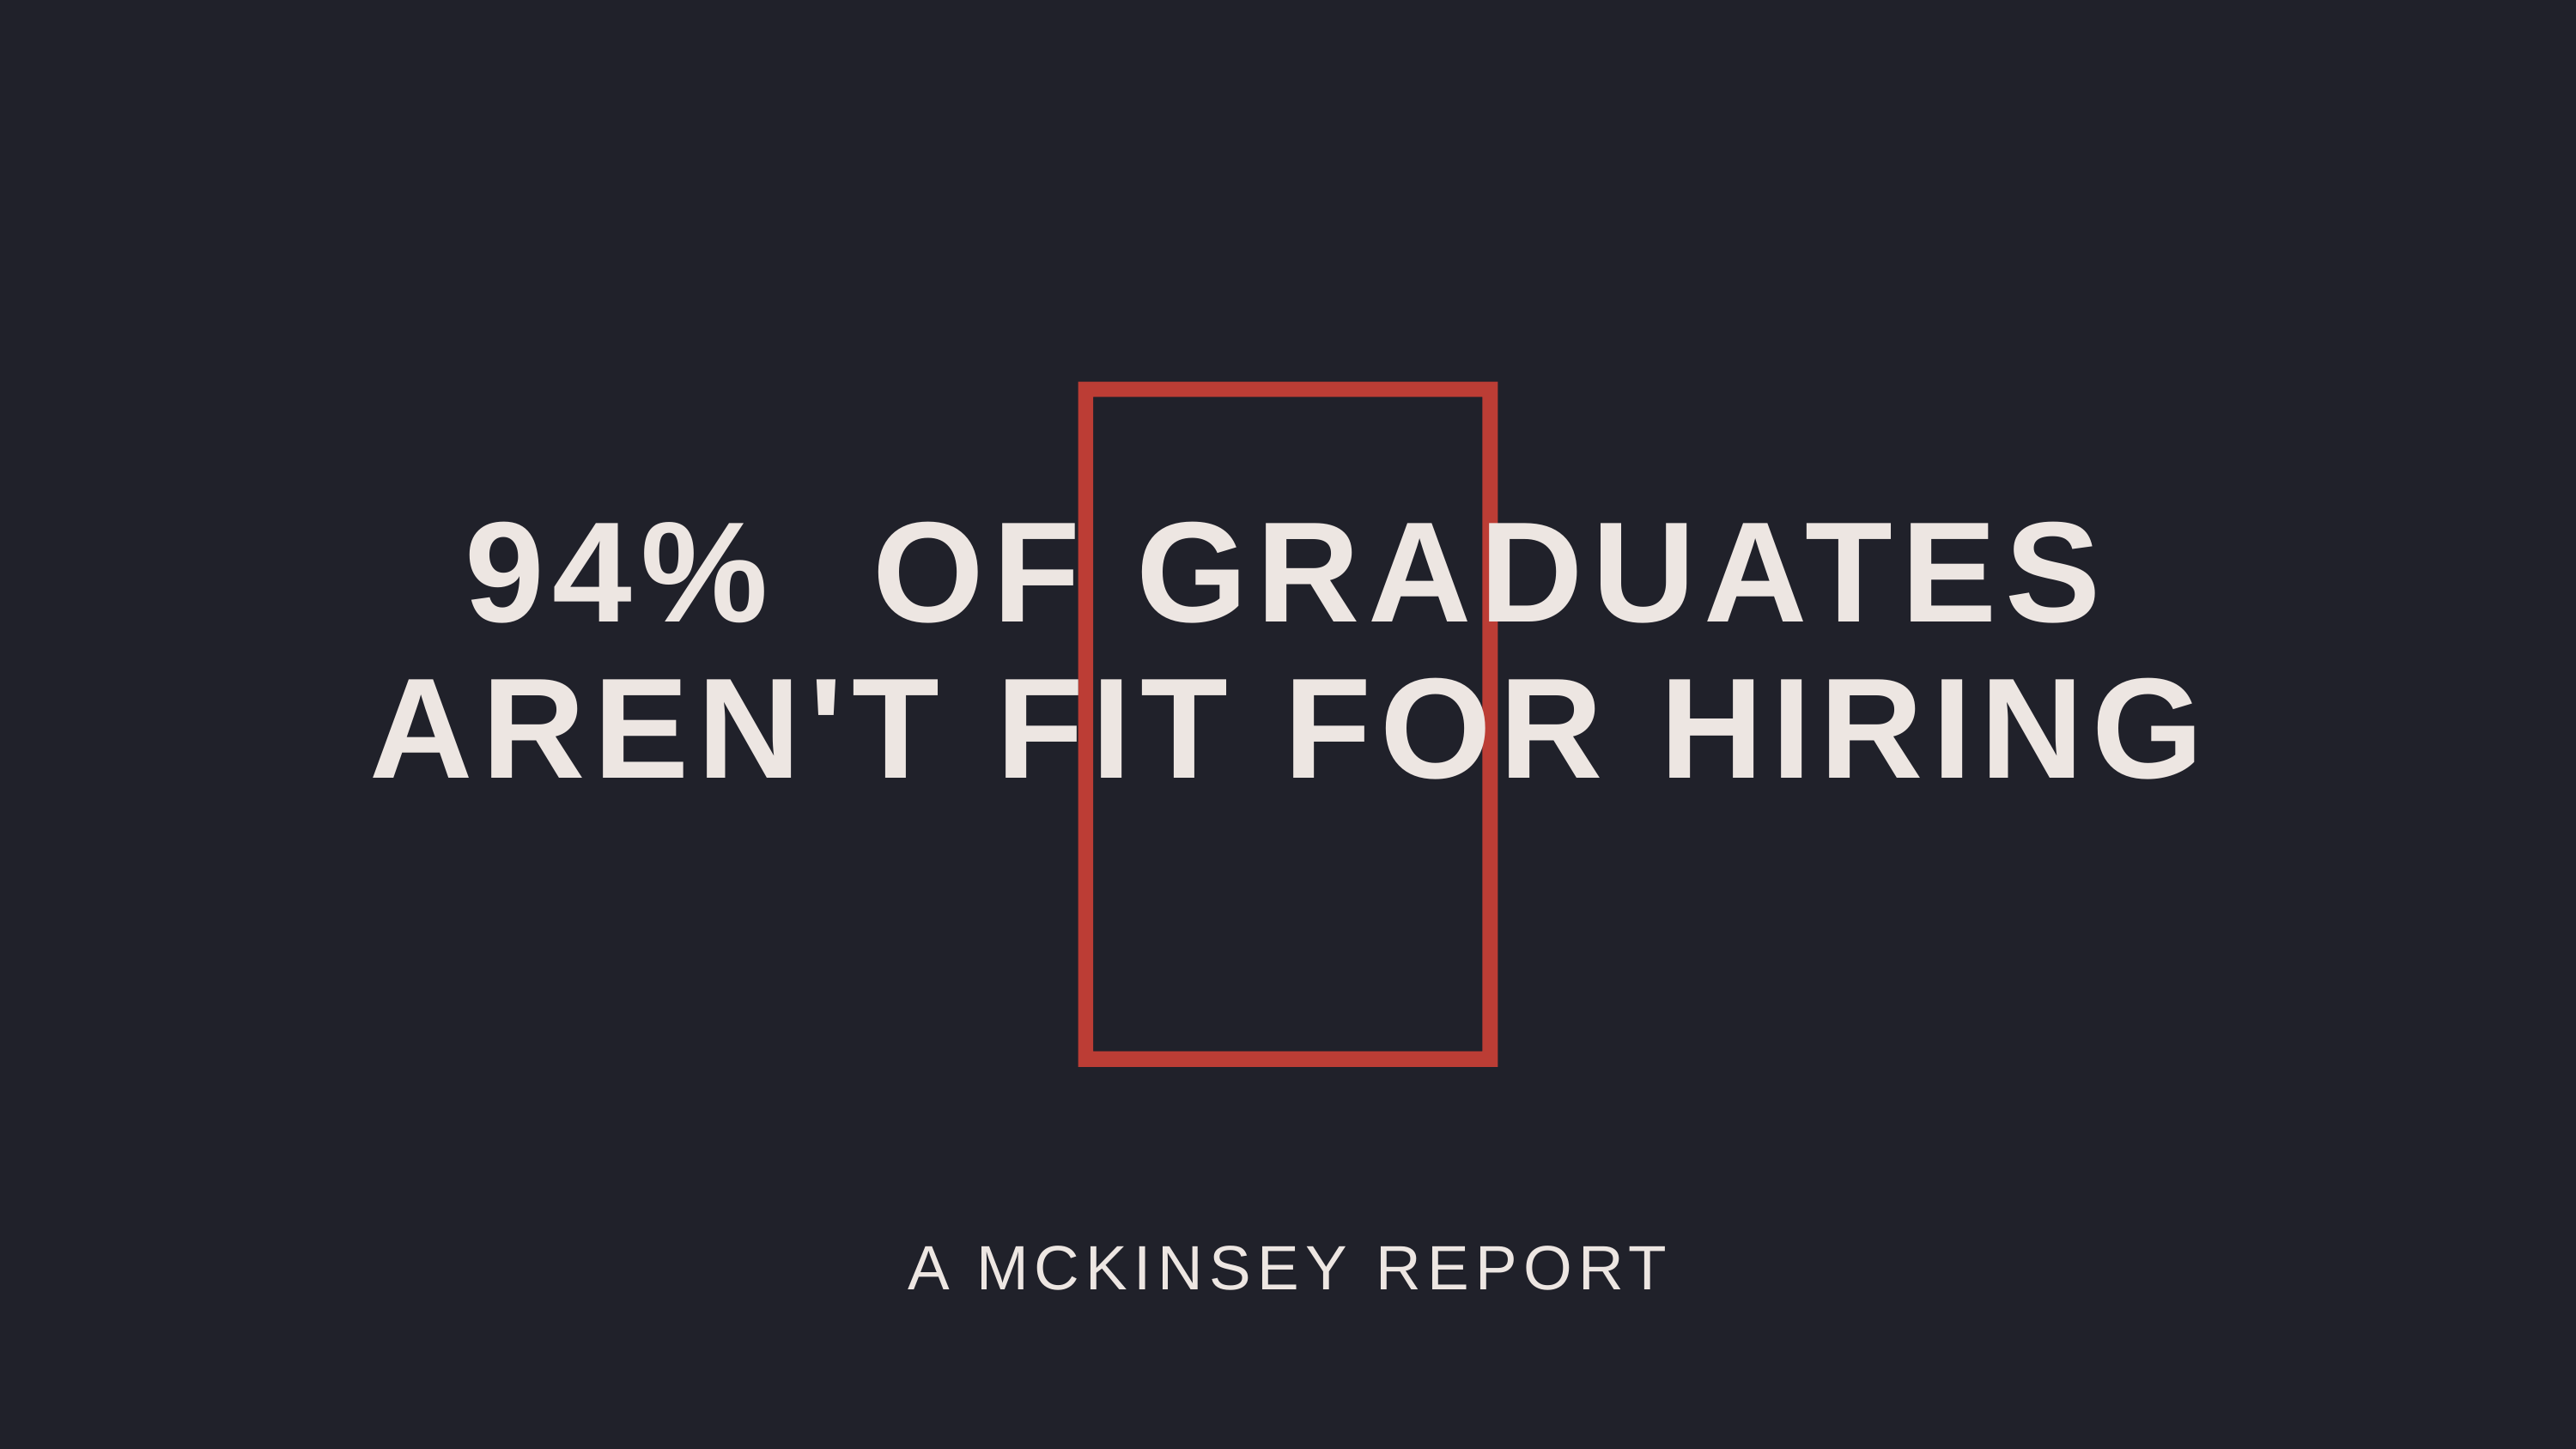

94%  OF GRADUATES AREN'T FIT FOR HIRING
A MCKINSEY REPORT